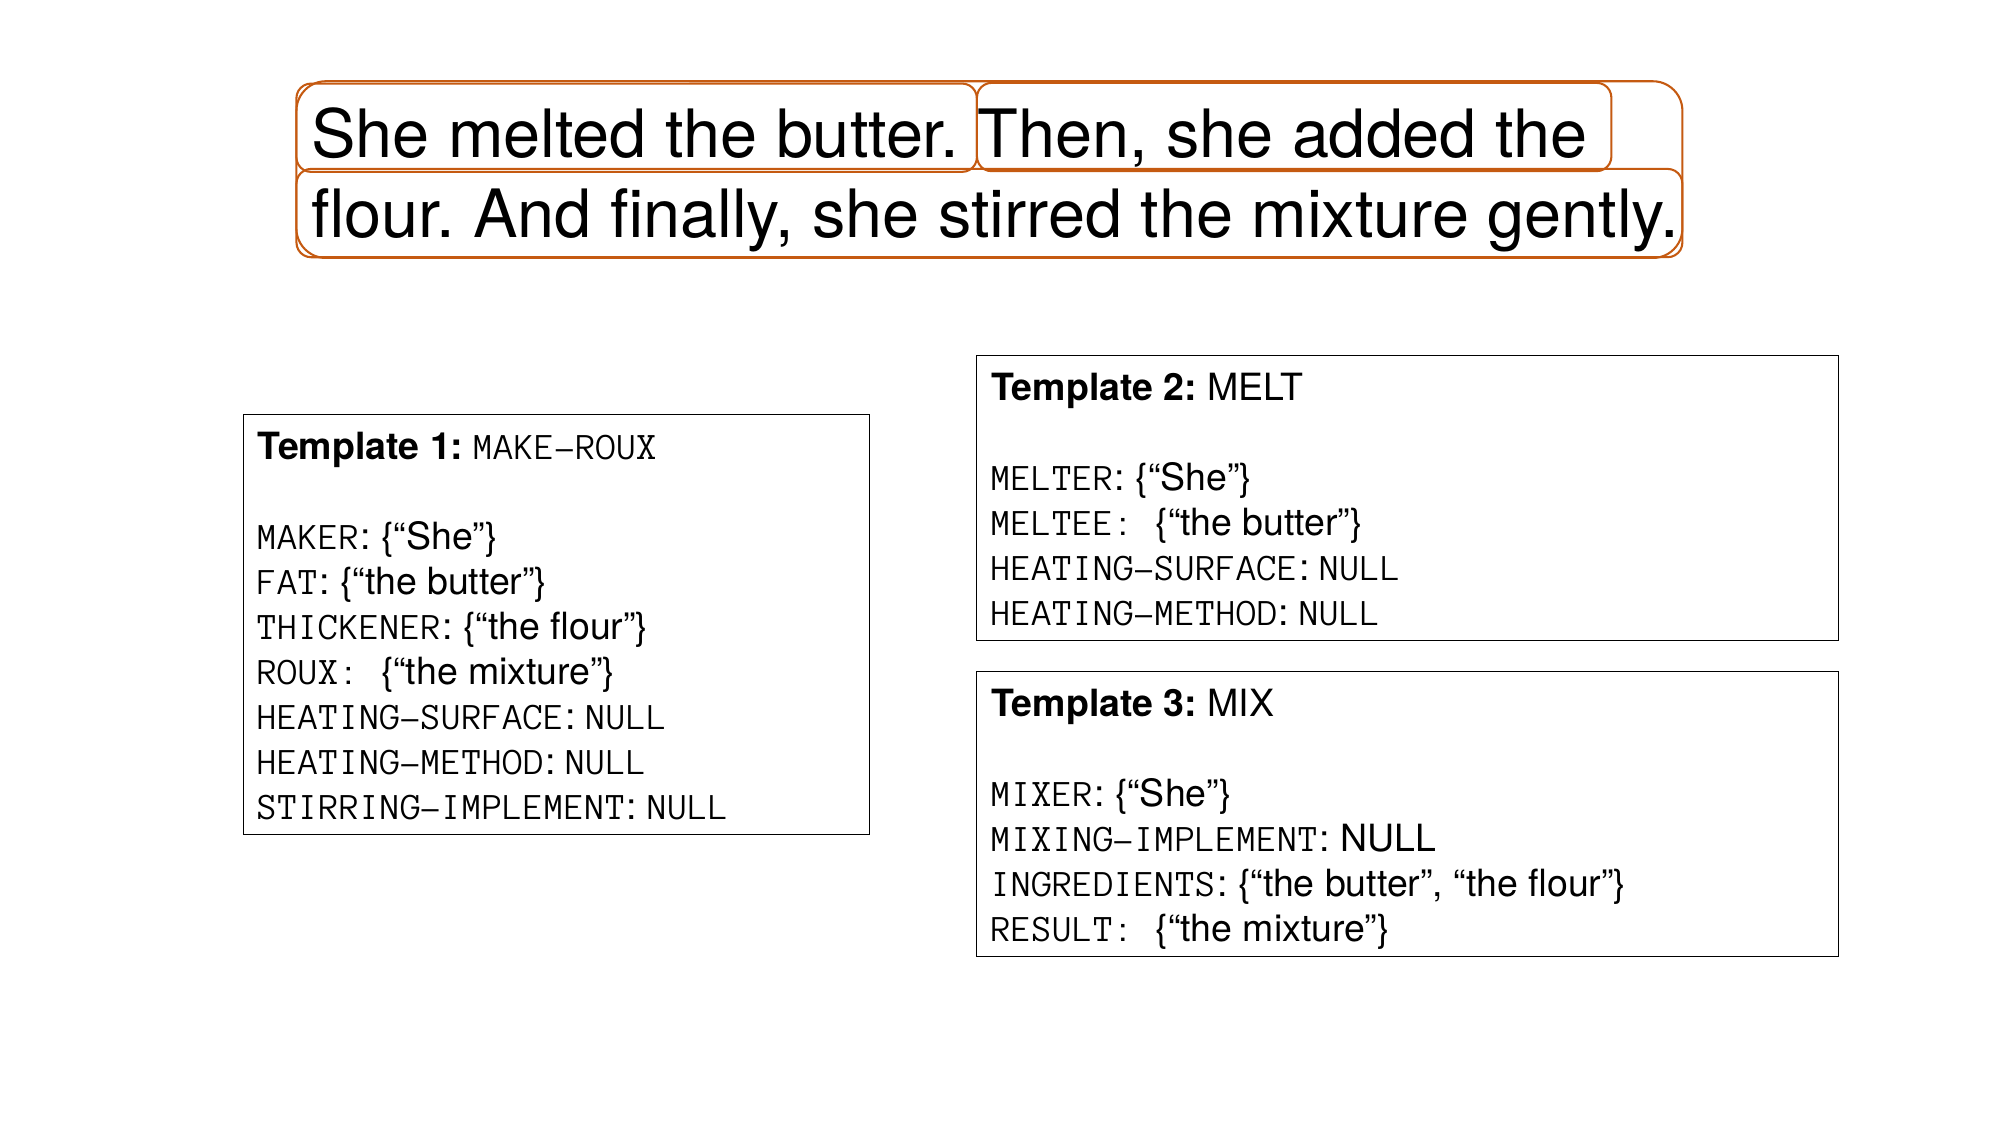

She melted the butter. Then, she added the flour. And finally, she stirred the mixture gently.

Template 2: MELT

MELTER: {“She”}
MELTEE: {“the butter”}
HEATING-SURFACE: NULL
HEATING-METHOD: NULL
Template 1: MAKE-ROUX

MAKER: {“She”}
FAT: {“the butter”}
THICKENER: {“the flour”}
ROUX: {“the mixture”}
HEATING-SURFACE: NULL
HEATING-METHOD: NULL
STIRRING-IMPLEMENT: NULL
Template 3: MIX

MIXER: {“She”}
MIXING-IMPLEMENT: NULL
INGREDIENTS: {“the butter”, “the flour”}
RESULT: {“the mixture”}